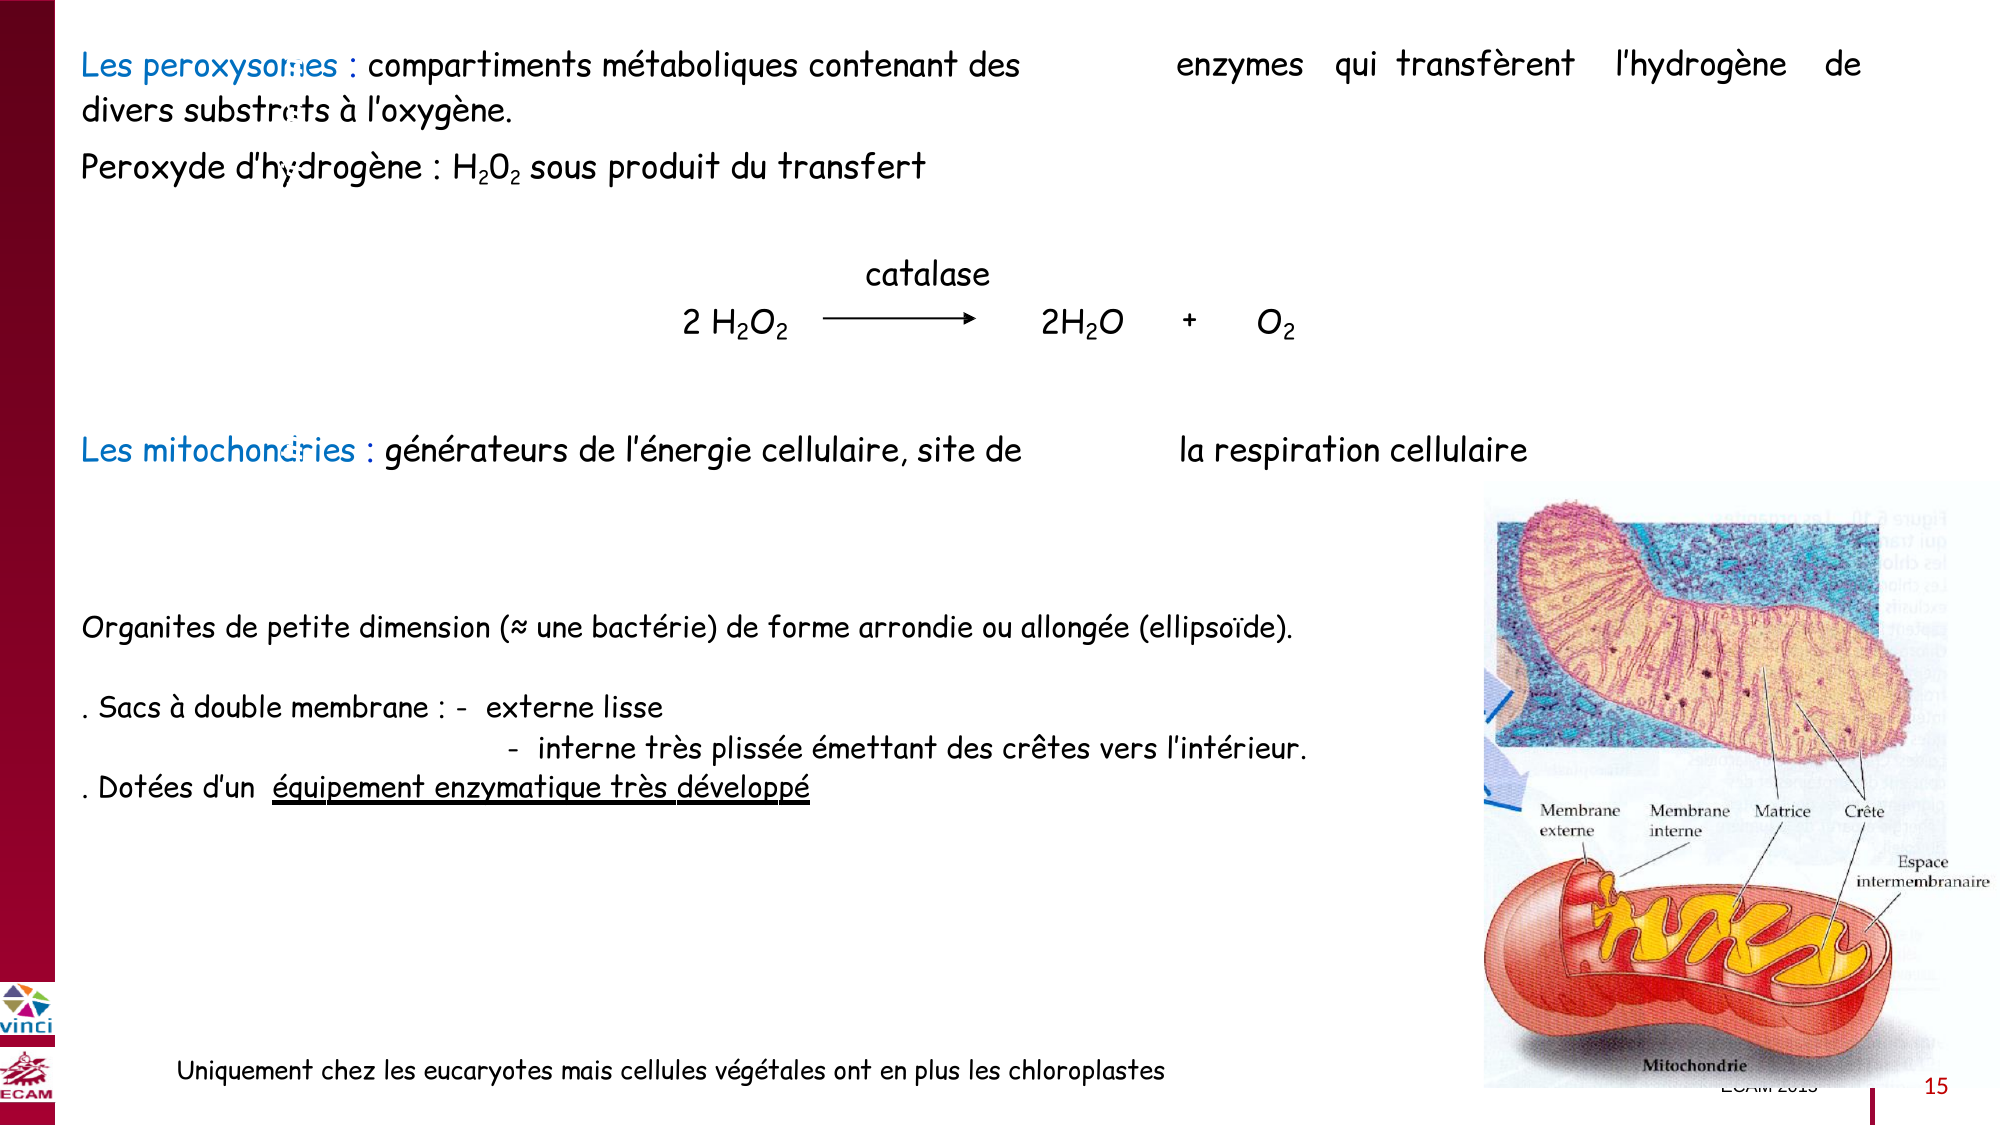

Les peroxysomes : compartiments métaboliques contenant des
divers substrats à l’oxygène.
Peroxyde d’hydrogène : H202 sous produit du transfert
enzymes
qui
transfèrent
l’hydrogène
de
catalase
B2040-Chimie du vivant et environnement
2 H2O2
2H2O
+
O2

Les mitochondries : générateurs de l’énergie cellulaire, site de
la respiration cellulaire

ECAM 2015

Organites de petite dimension (≈ une bactérie) de forme arrondie ou allongée (ellipsoïde).
. Sacs à double membrane : - externe lisse
- interne très plissée émettant des crêtes vers l’intérieur.
. Dotées d’un  équipement enzymatique très développé

Uniquement chez les eucaryotes mais cellules végétales ont en plus les chloroplastes

15